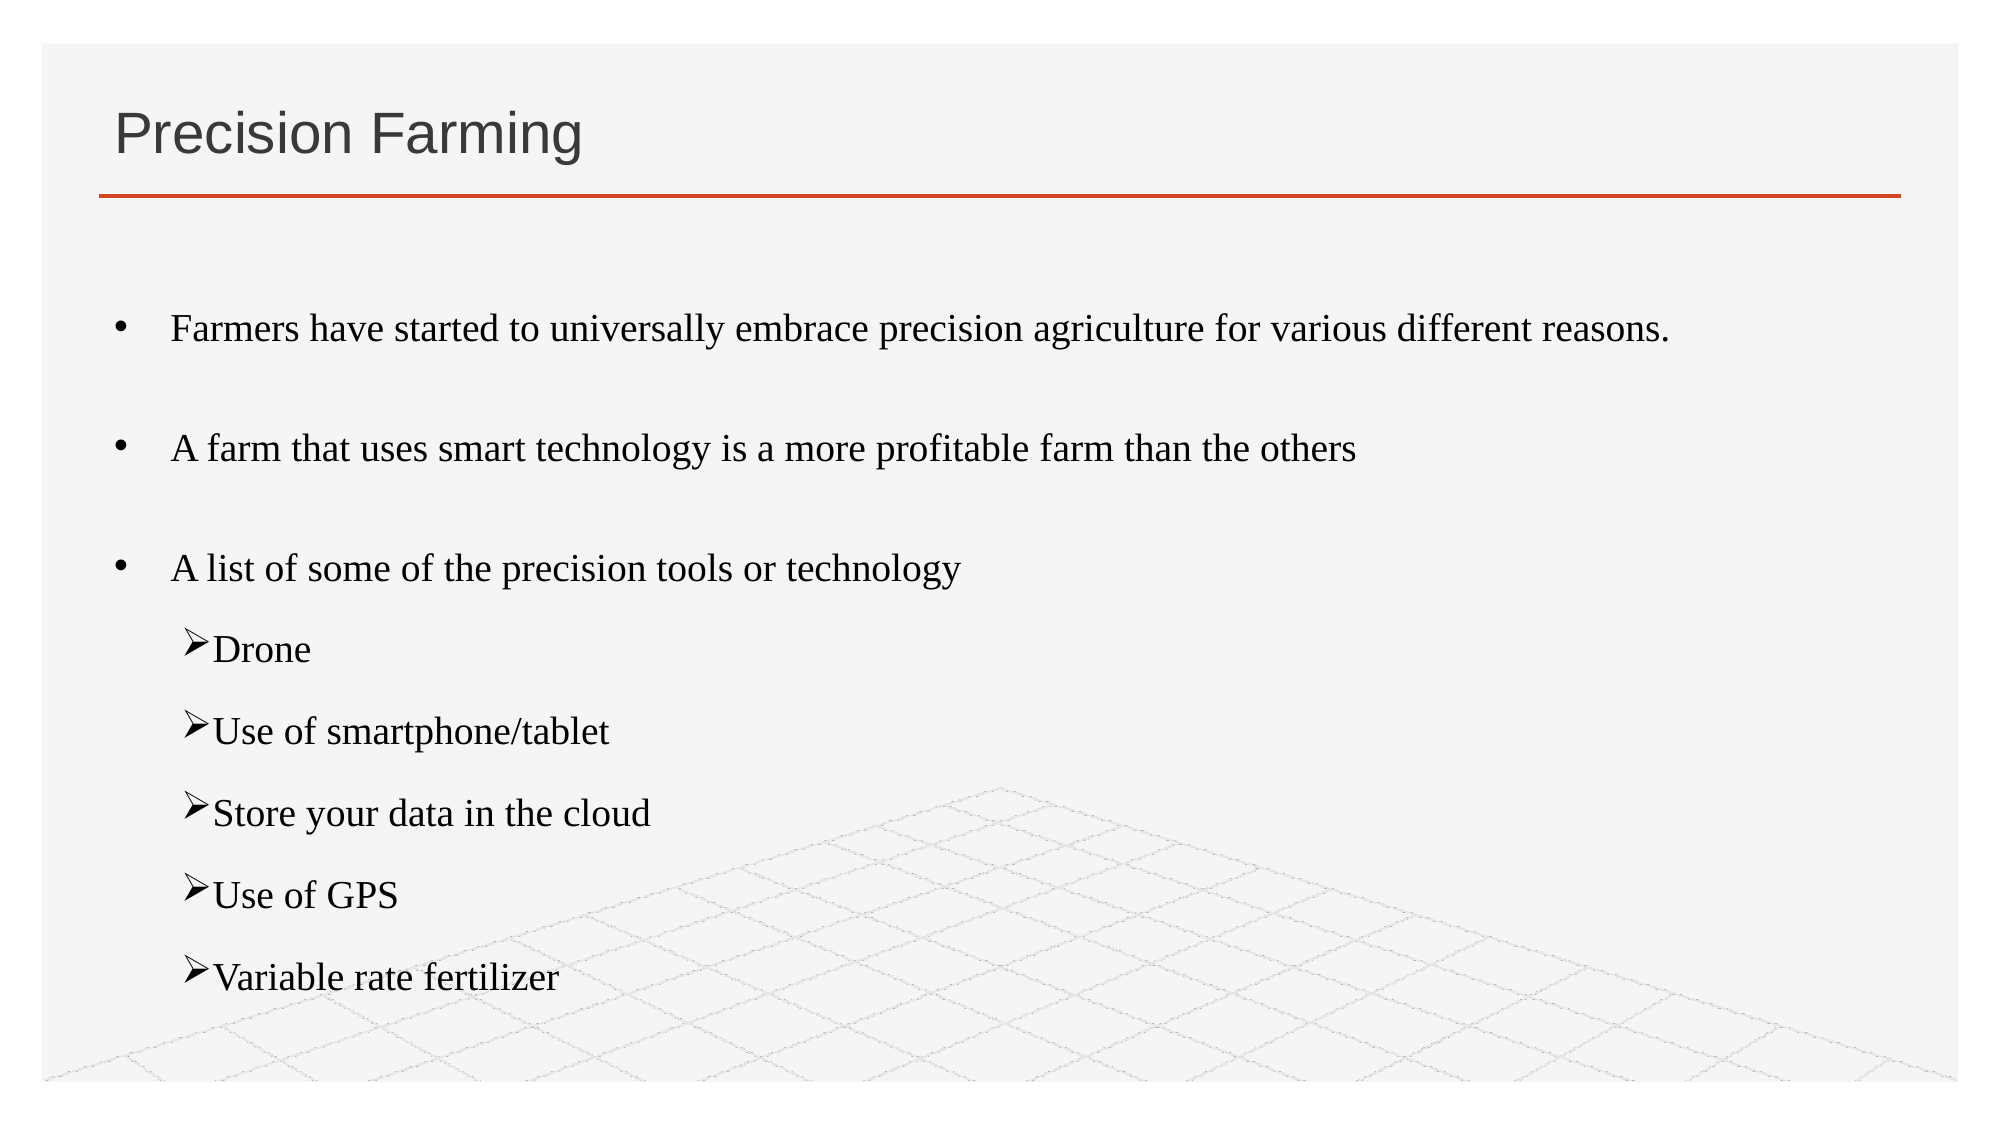

# Precision Farming
Farmers have started to universally embrace precision agriculture for various different reasons.
A farm that uses smart technology is a more profitable farm than the others
A list of some of the precision tools or technology
Drone
Use of smartphone/tablet
Store your data in the cloud
Use of GPS
Variable rate fertilizer